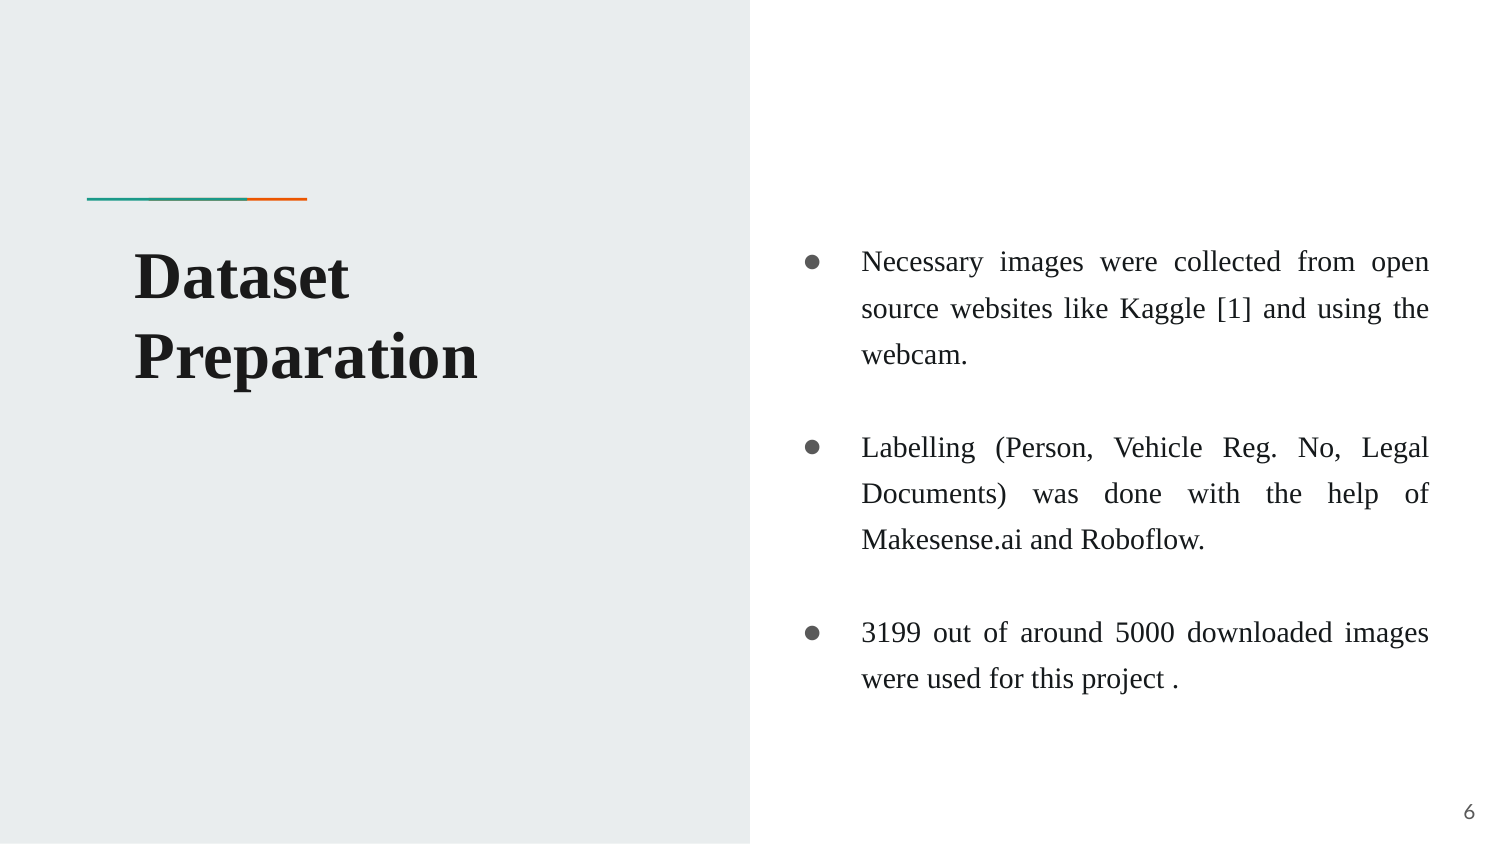

# Dataset Preparation
Necessary images were collected from open source websites like Kaggle [1] and using the webcam.

Labelling (Person, Vehicle Reg. No, Legal Documents) was done with the help of Makesense.ai and Roboflow.

3199 out of around 5000 downloaded images were used for this project .

6